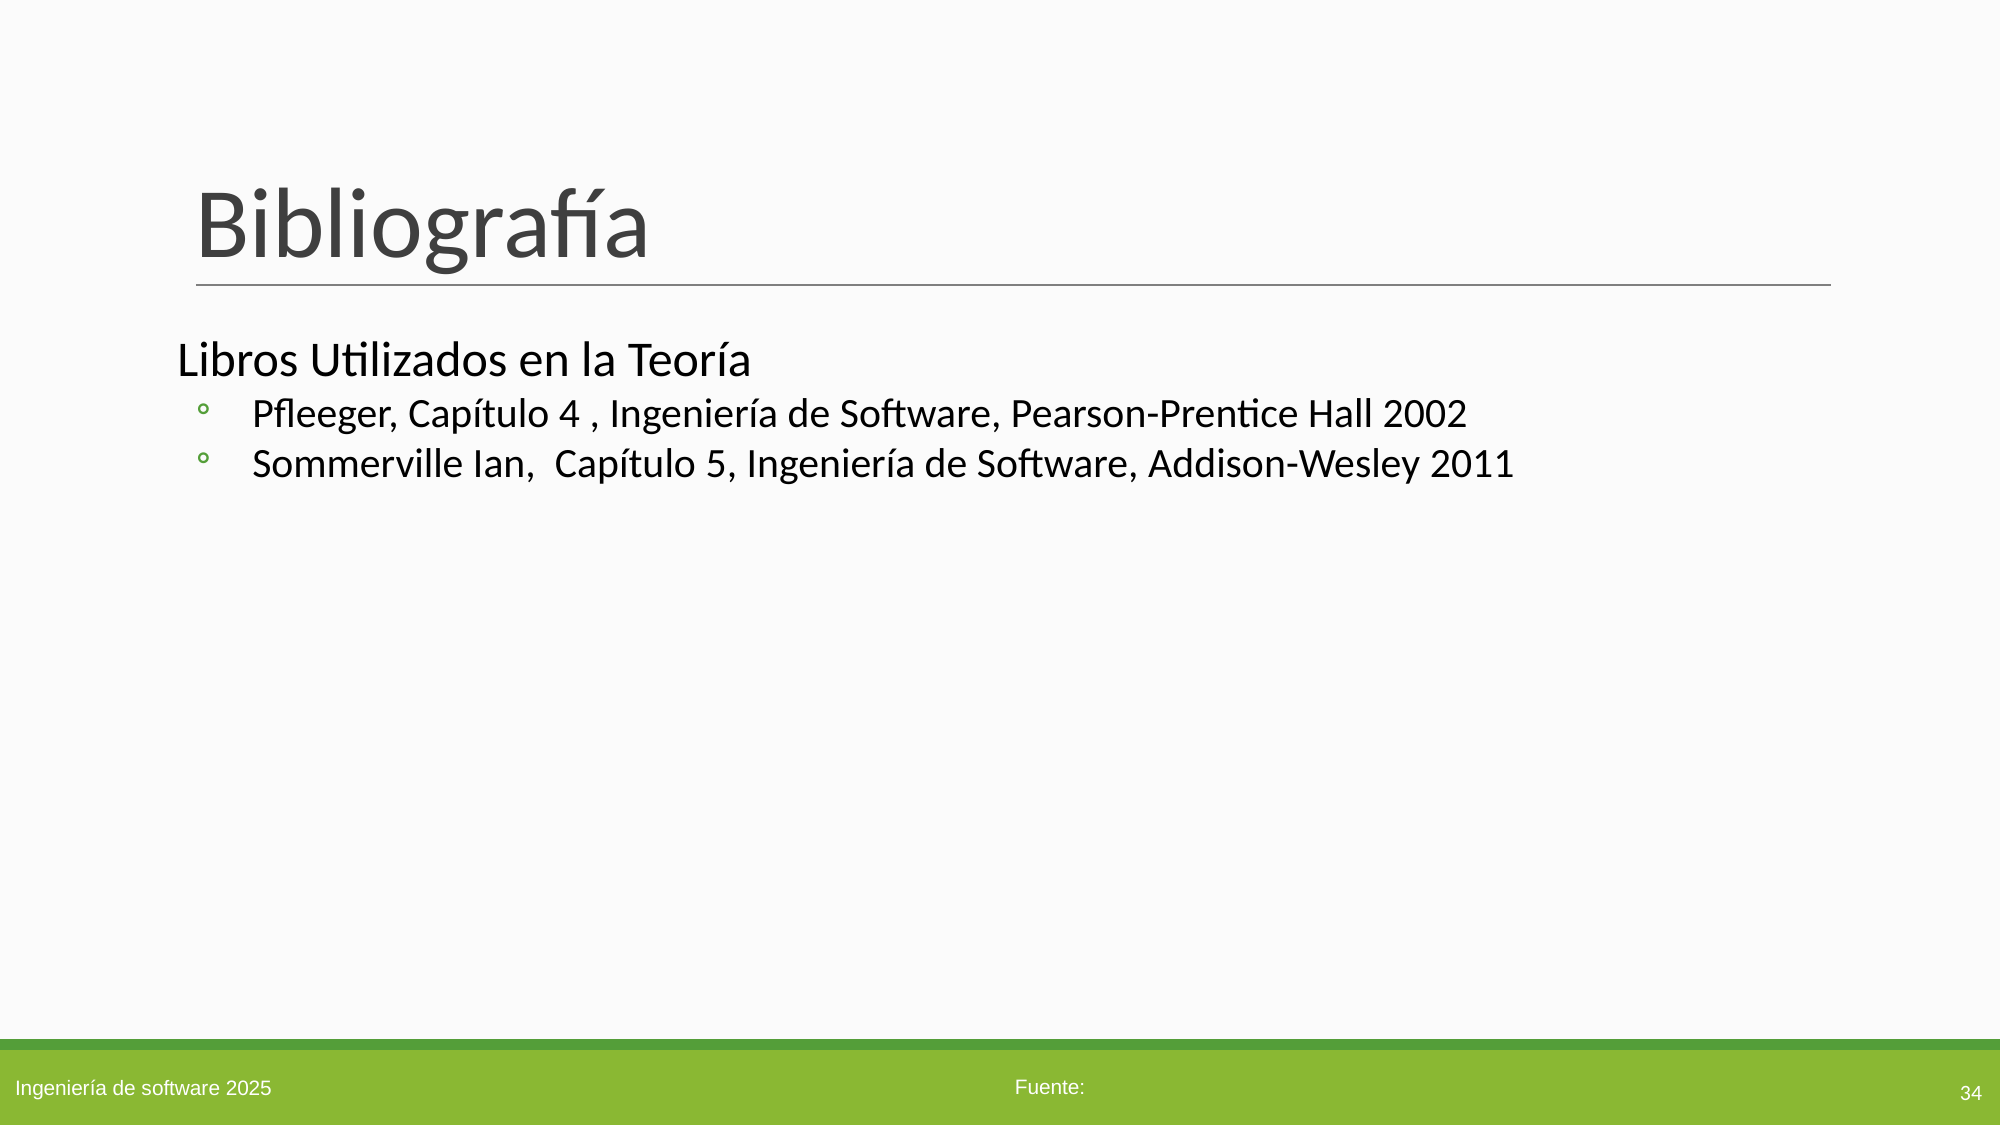

# Bibliografía
Libros Utilizados en la Teoría
Pfleeger, Capítulo 4 , Ingeniería de Software, Pearson-Prentice Hall 2002
Sommerville Ian,  Capítulo 5, Ingeniería de Software, Addison-Wesley 2011

34